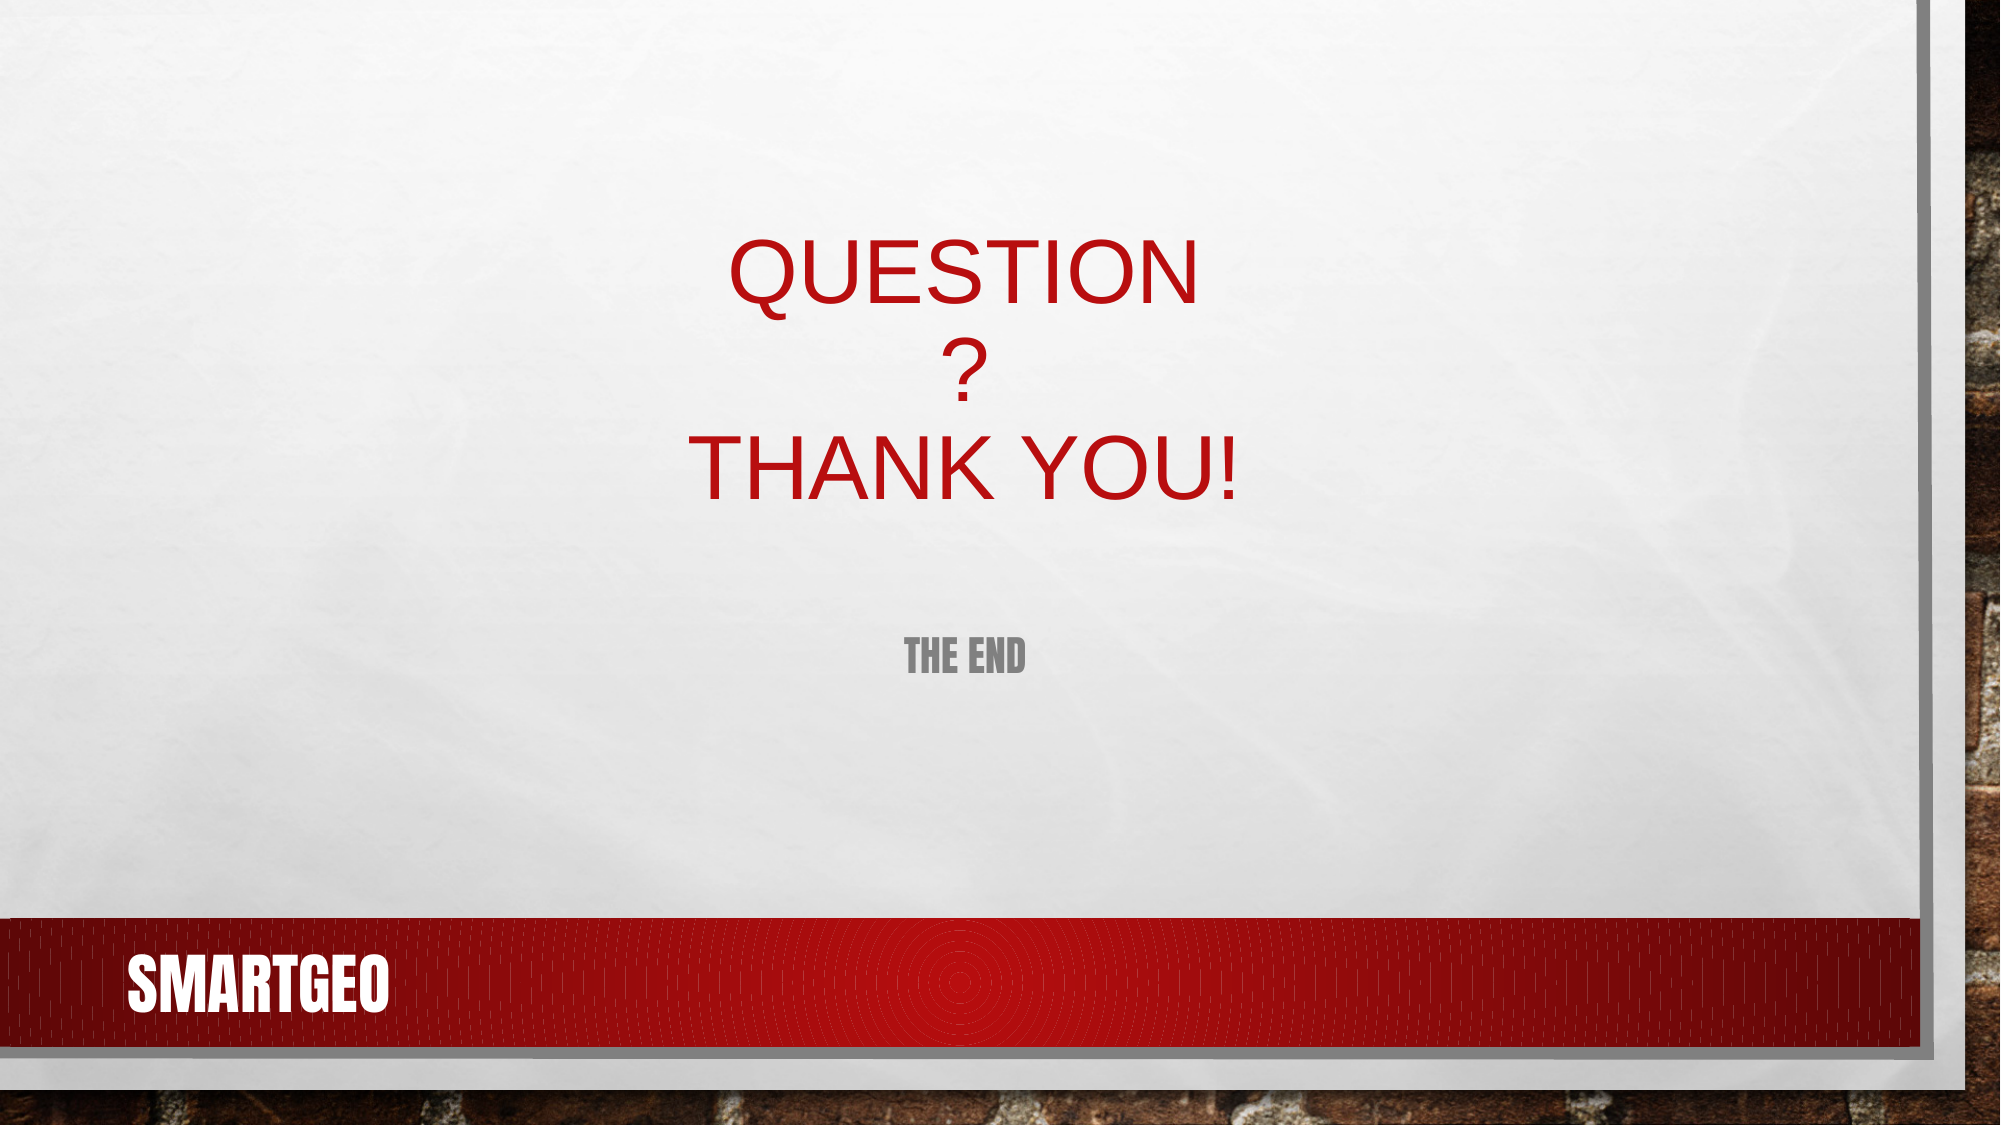

# Question ? THANK YOU!
THE END
SMARTGEO